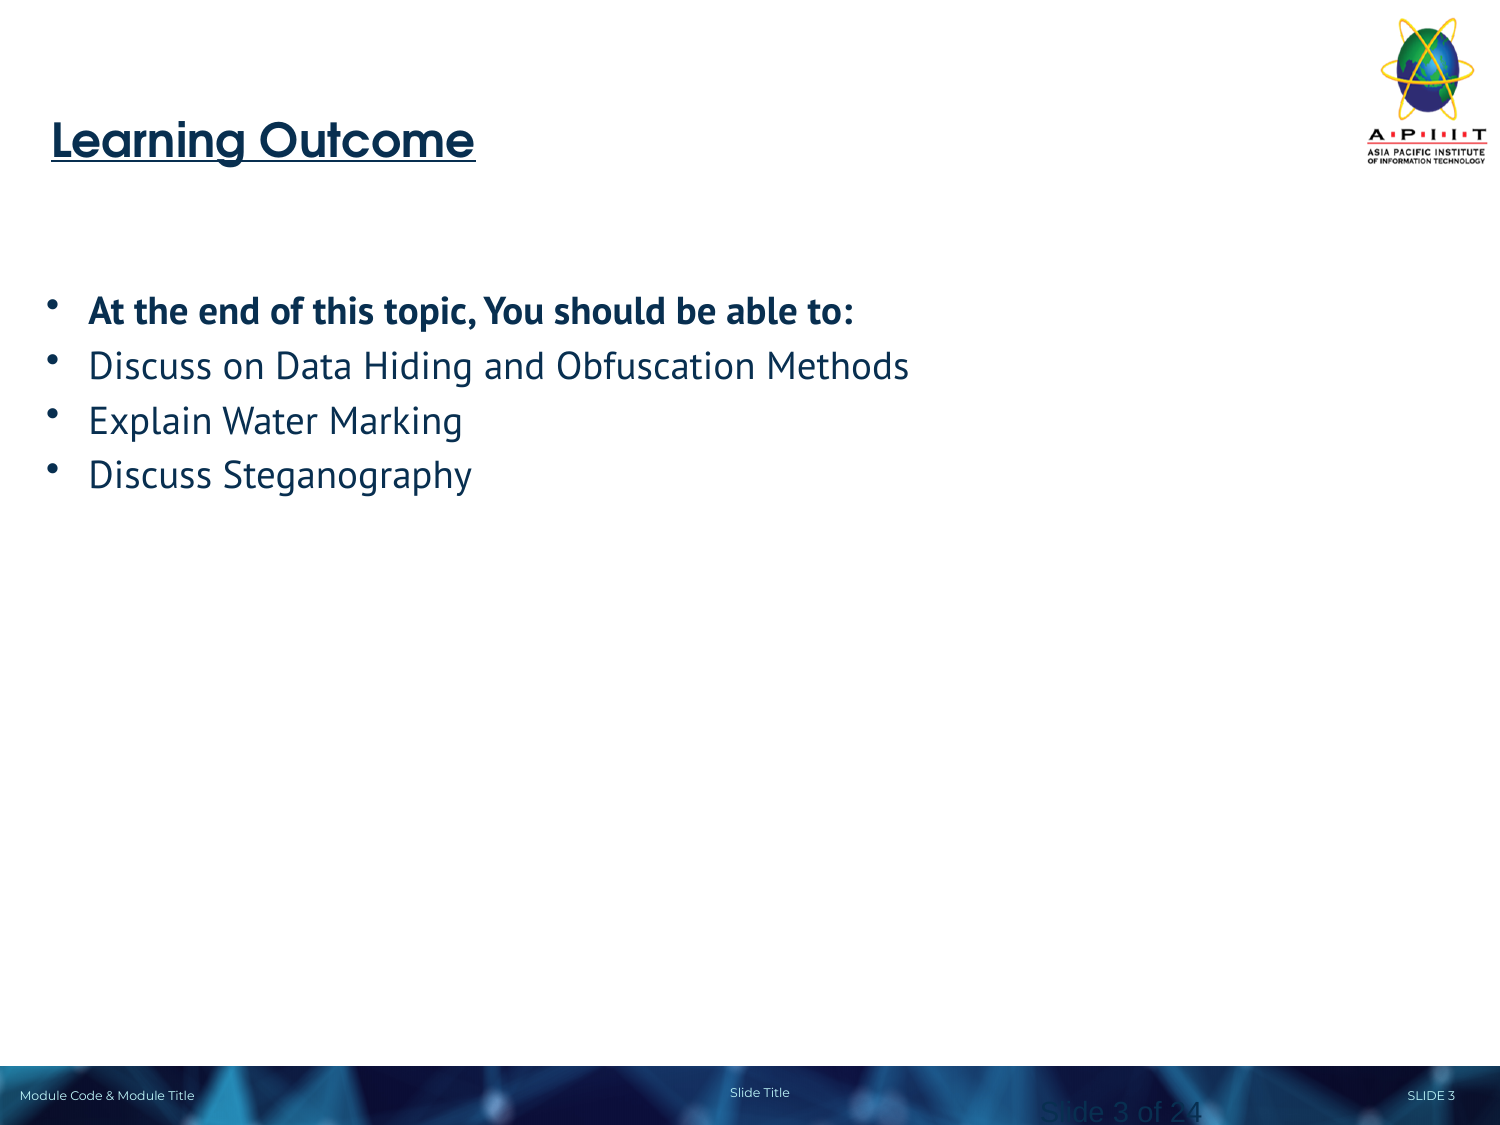

# Learning Outcome
At the end of this topic, You should be able to:
Discuss on Data Hiding and Obfuscation Methods
Explain Water Marking
Discuss Steganography

Slide 3 of 24